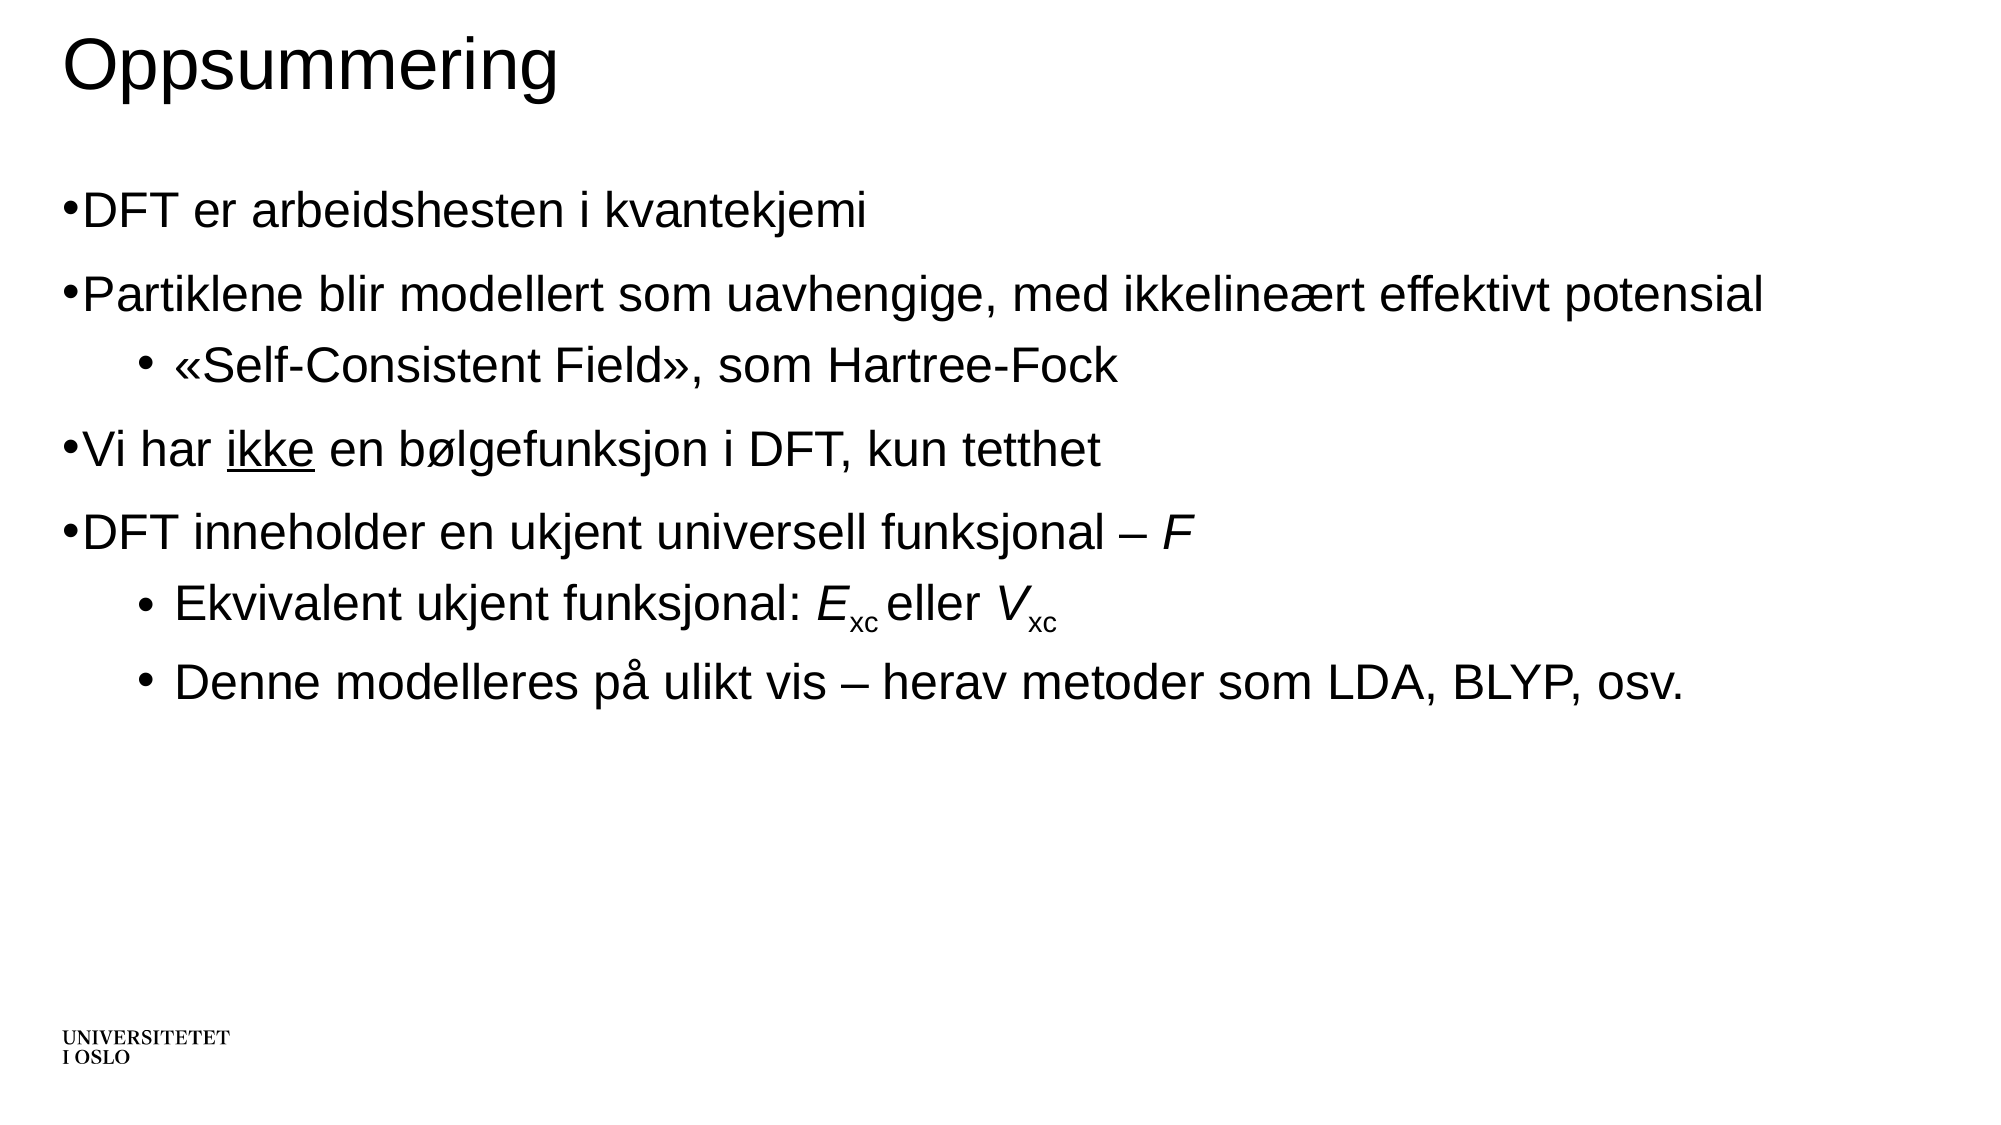

# Oppsummering
DFT er arbeidshesten i kvantekjemi
Partiklene blir modellert som uavhengige, med ikkelineært effektivt potensial
«Self-Consistent Field», som Hartree-Fock
Vi har ikke en bølgefunksjon i DFT, kun tetthet
DFT inneholder en ukjent universell funksjonal – F
Ekvivalent ukjent funksjonal: Exc eller Vxc
Denne modelleres på ulikt vis – herav metoder som LDA, BLYP, osv.